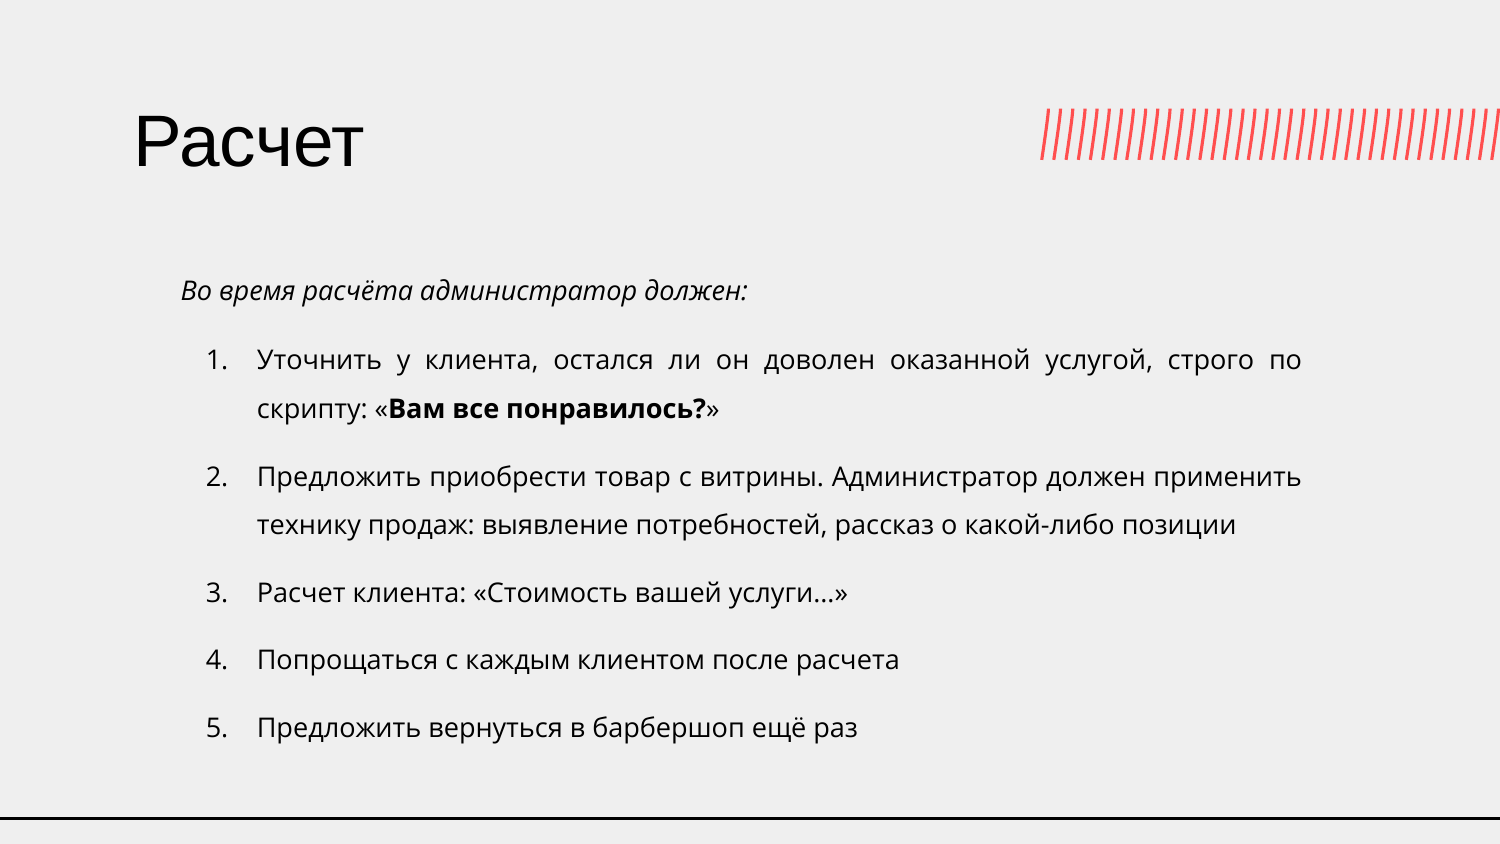

# Расчет
Во время расчёта администратор должен:
Уточнить у клиента, остался ли он доволен оказанной услугой, строго по скрипту: «Вам все понравилось?»
Предложить приобрести товар с витрины. Администратор должен применить технику продаж: выявление потребностей, рассказ о какой-либо позиции
Расчет клиента: «Стоимость вашей услуги…»
Попрощаться с каждым клиентом после расчета
Предложить вернуться в барбершоп ещё раз